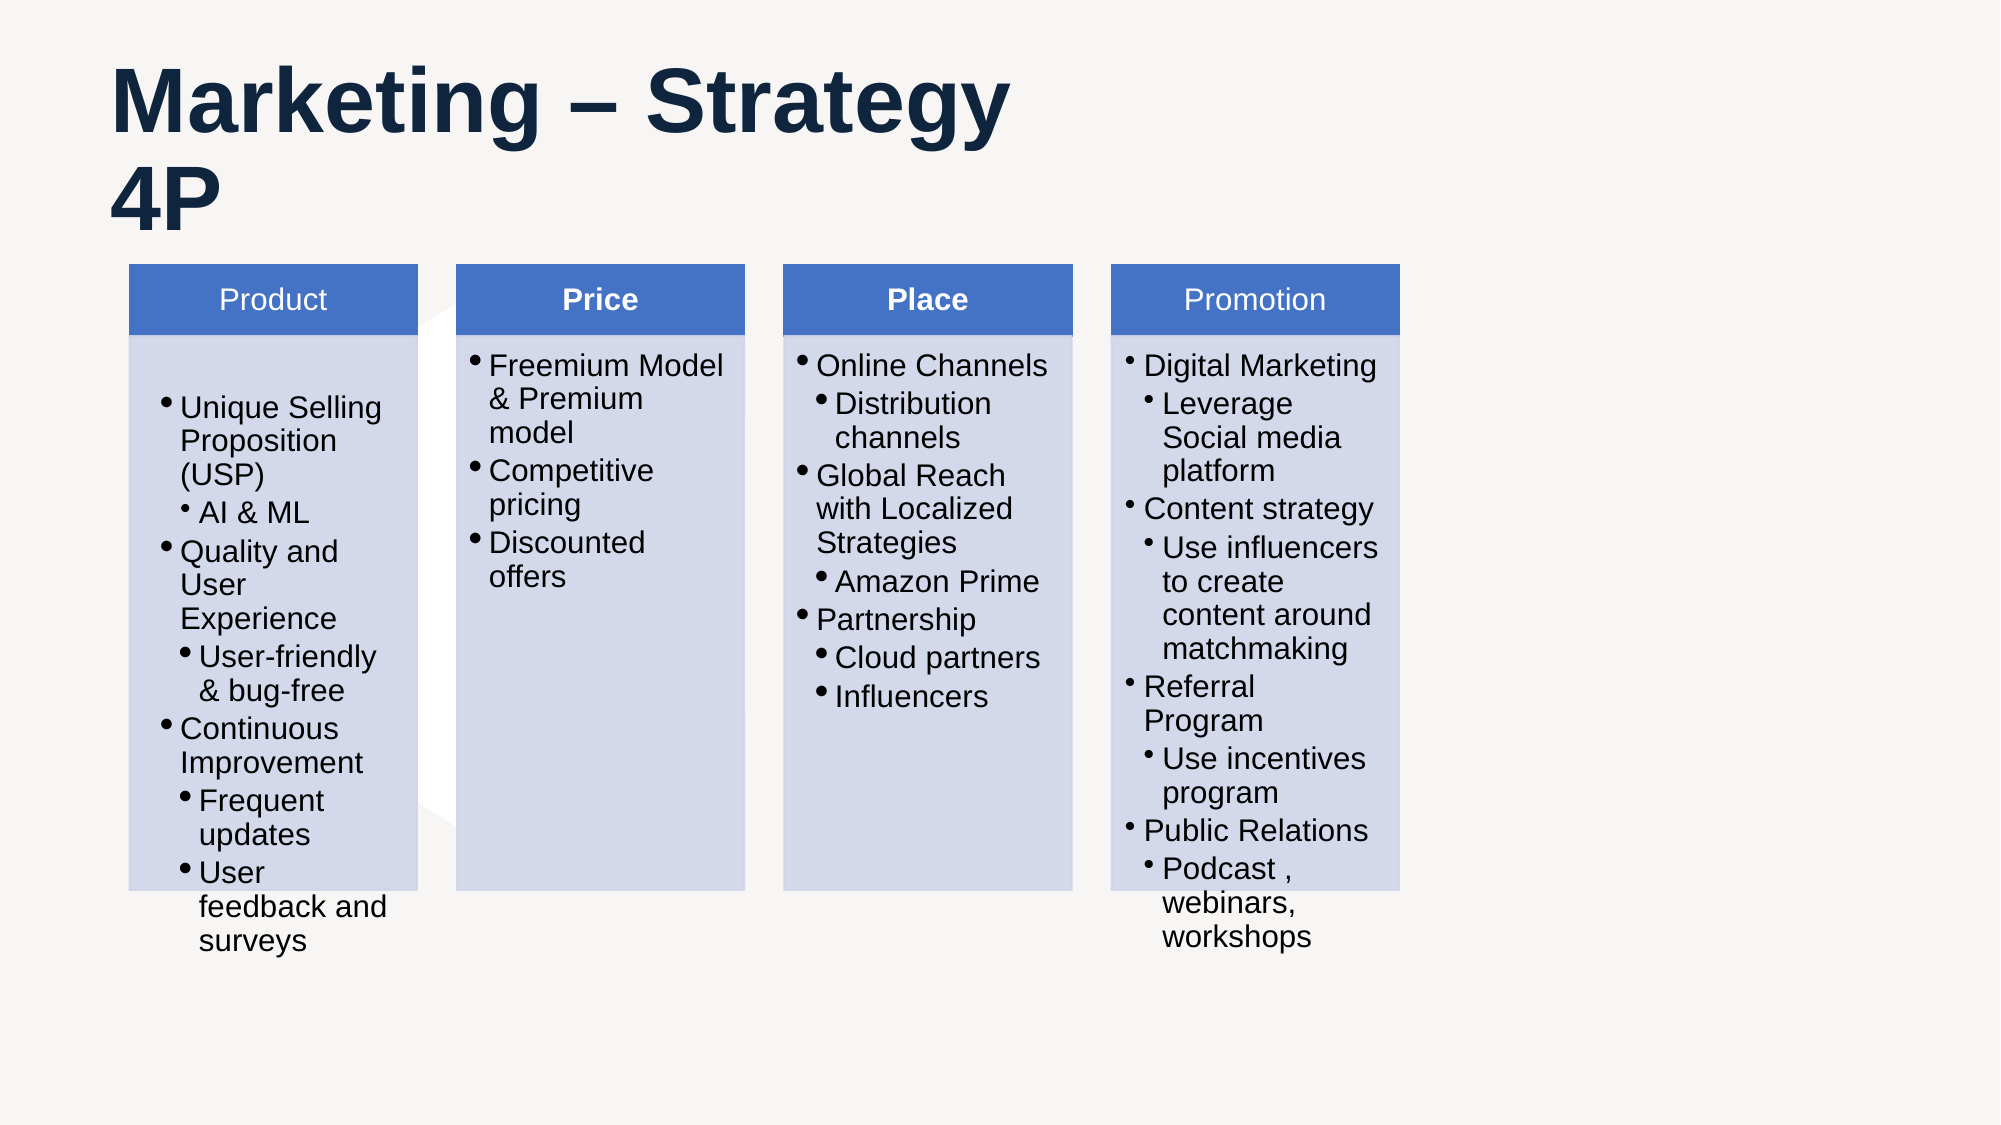

# Marketing – Strategy 4P
Product

Unique Selling Proposition (USP)
AI & ML
Quality and User Experience
User-friendly & bug-free
Continuous Improvement
Frequent updates
User feedback and surveys
Price
Freemium Model & Premium model
Competitive pricing
Discounted offers
Place
Online Channels
Distribution channels
Global Reach with Localized Strategies
Amazon Prime
Partnership
Cloud partners
Influencers
Promotion
Digital Marketing
Leverage Social media platform
Content strategy
Use influencers to create content around matchmaking
Referral Program
Use incentives program
Public Relations
Podcast , webinars, workshops